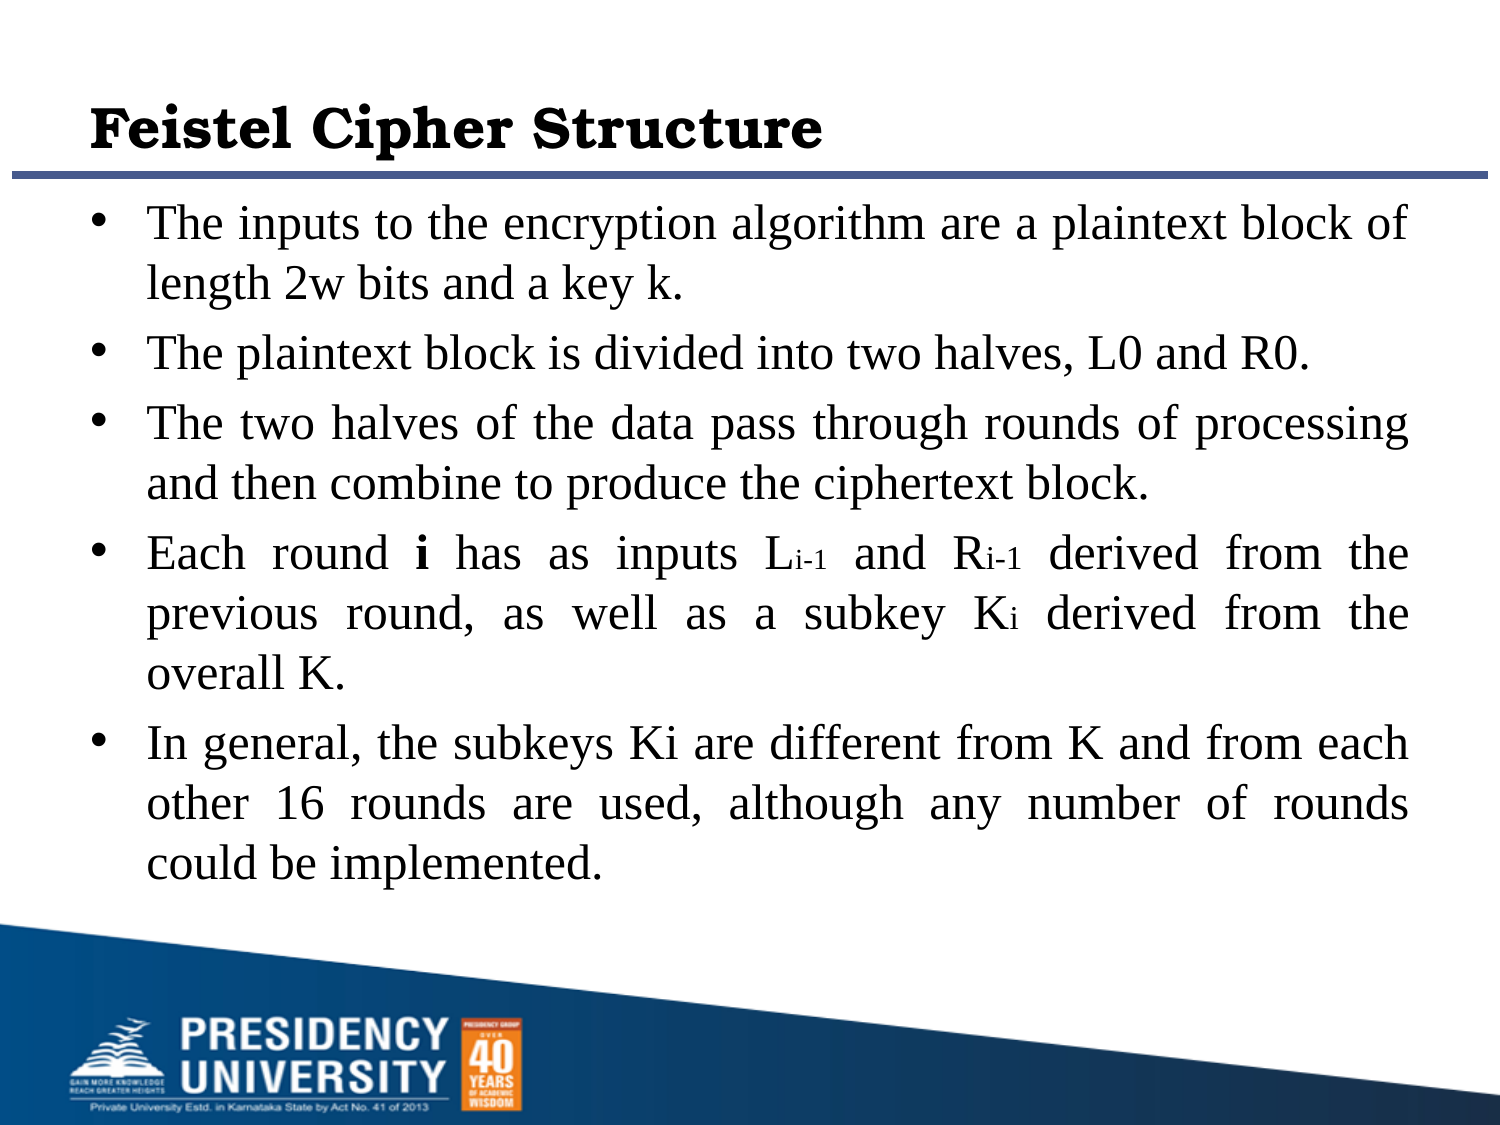

# Feistel Cipher Structure
The inputs to the encryption algorithm are a plaintext block of length 2w bits and a key k.
The plaintext block is divided into two halves, L0 and R0.
The two halves of the data pass through rounds of processing and then combine to produce the ciphertext block.
Each round i has as inputs Li-1 and Ri-1 derived from the previous round, as well as a subkey Ki derived from the overall K.
In general, the subkeys Ki are different from K and from each other 16 rounds are used, although any number of rounds could be implemented.